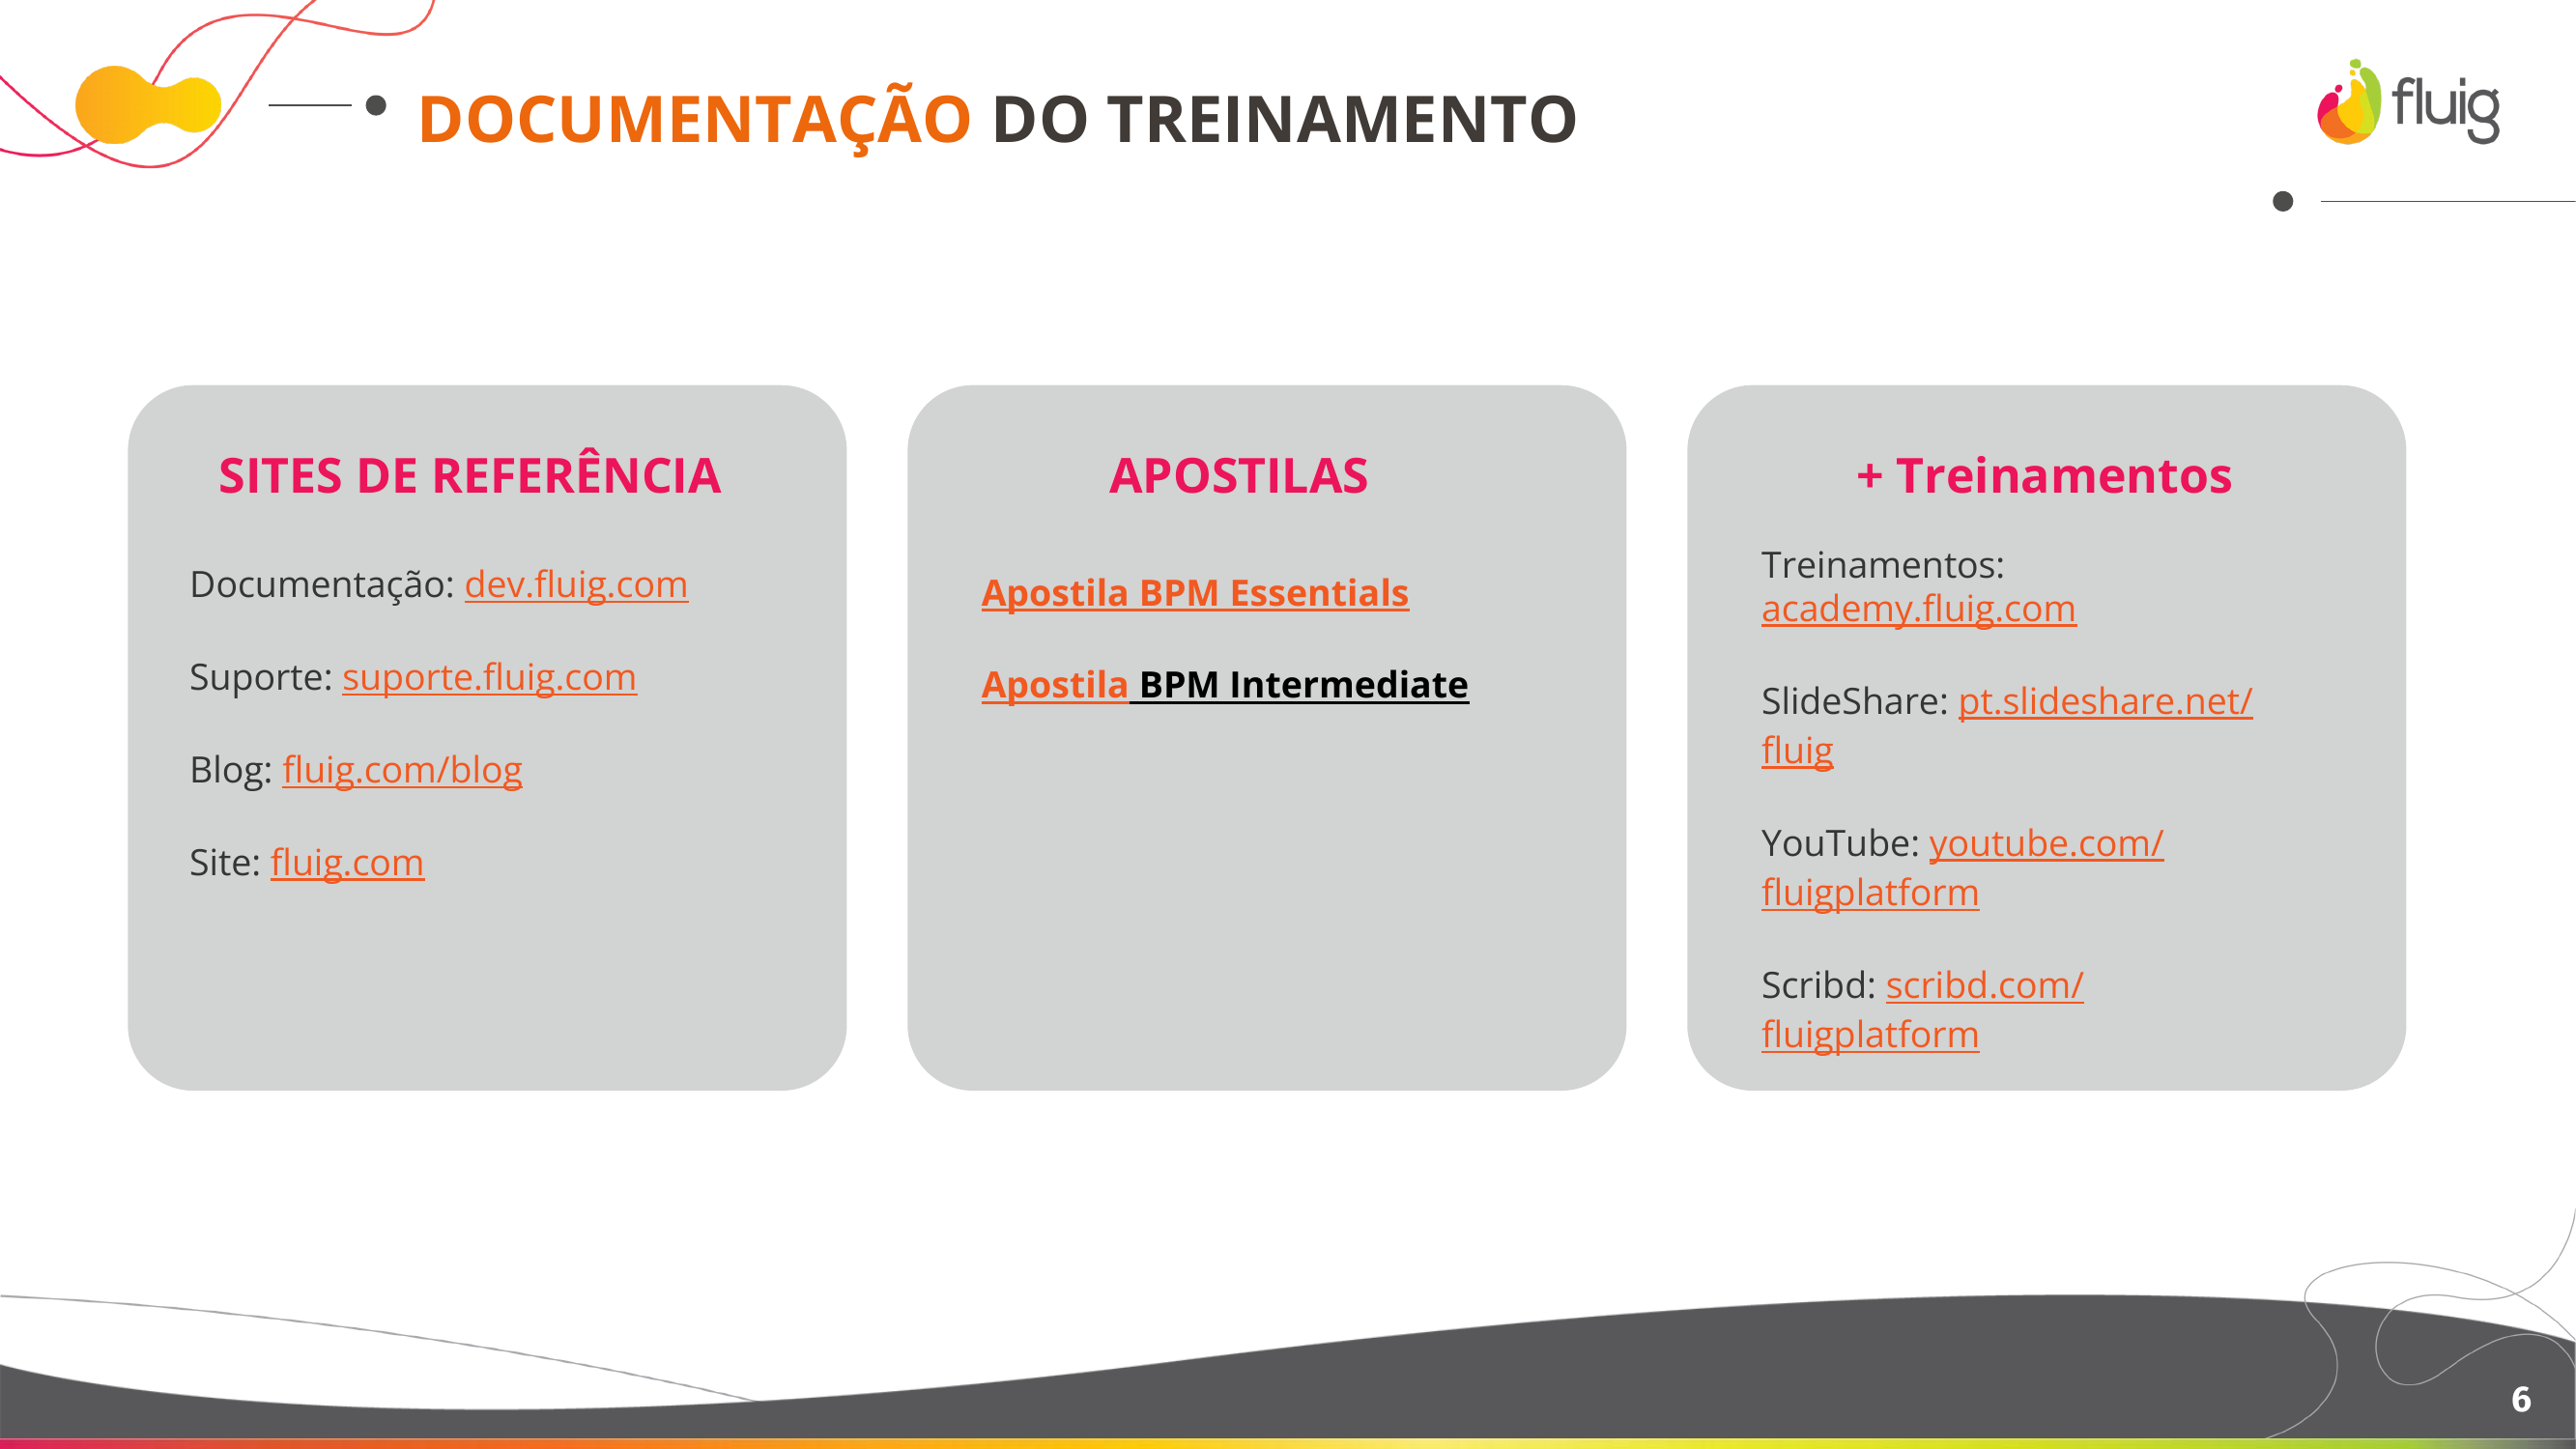

# DOCUMENTAÇÃO DO TREINAMENTO

+ Treinamentos
SITES DE REFERÊNCIA
APOSTILAS
Treinamentos: academy.fluig.com

SlideShare: pt.slideshare.net/fluig

YouTube: youtube.com/fluigplatform

Scribd: scribd.com/fluigplatform

Documentação: dev.fluig.com

Suporte: suporte.fluig.com

Blog: fluig.com/blog

Site: fluig.com

Apostila BPM Essentials

Apostila BPM Intermediate